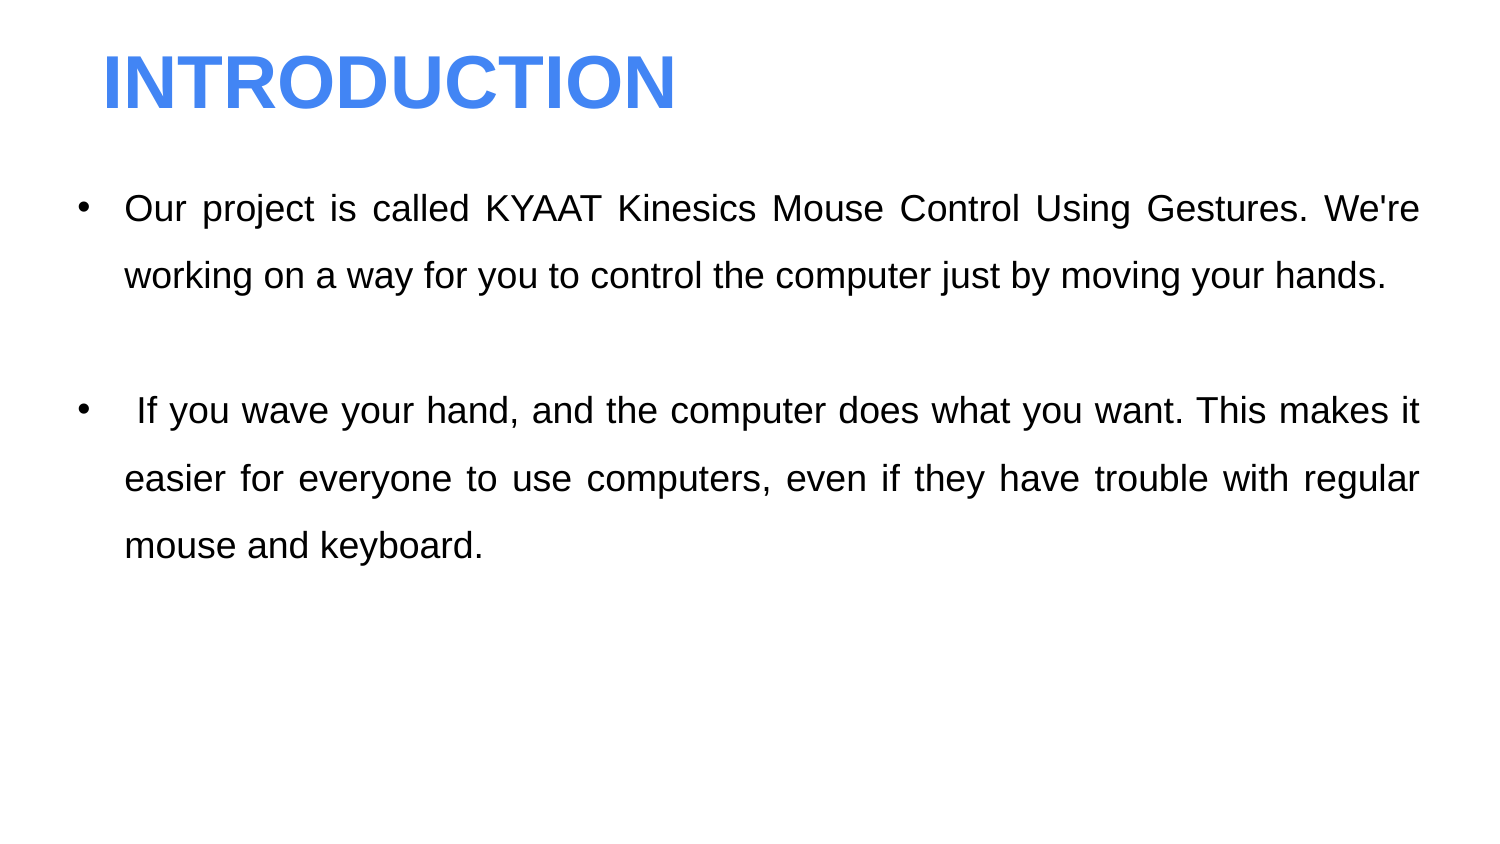

INTRODUCTION
Our project is called KYAAT Kinesics Mouse Control Using Gestures. We're working on a way for you to control the computer just by moving your hands.

 If you wave your hand, and the computer does what you want. This makes it easier for everyone to use computers, even if they have trouble with regular mouse and keyboard.